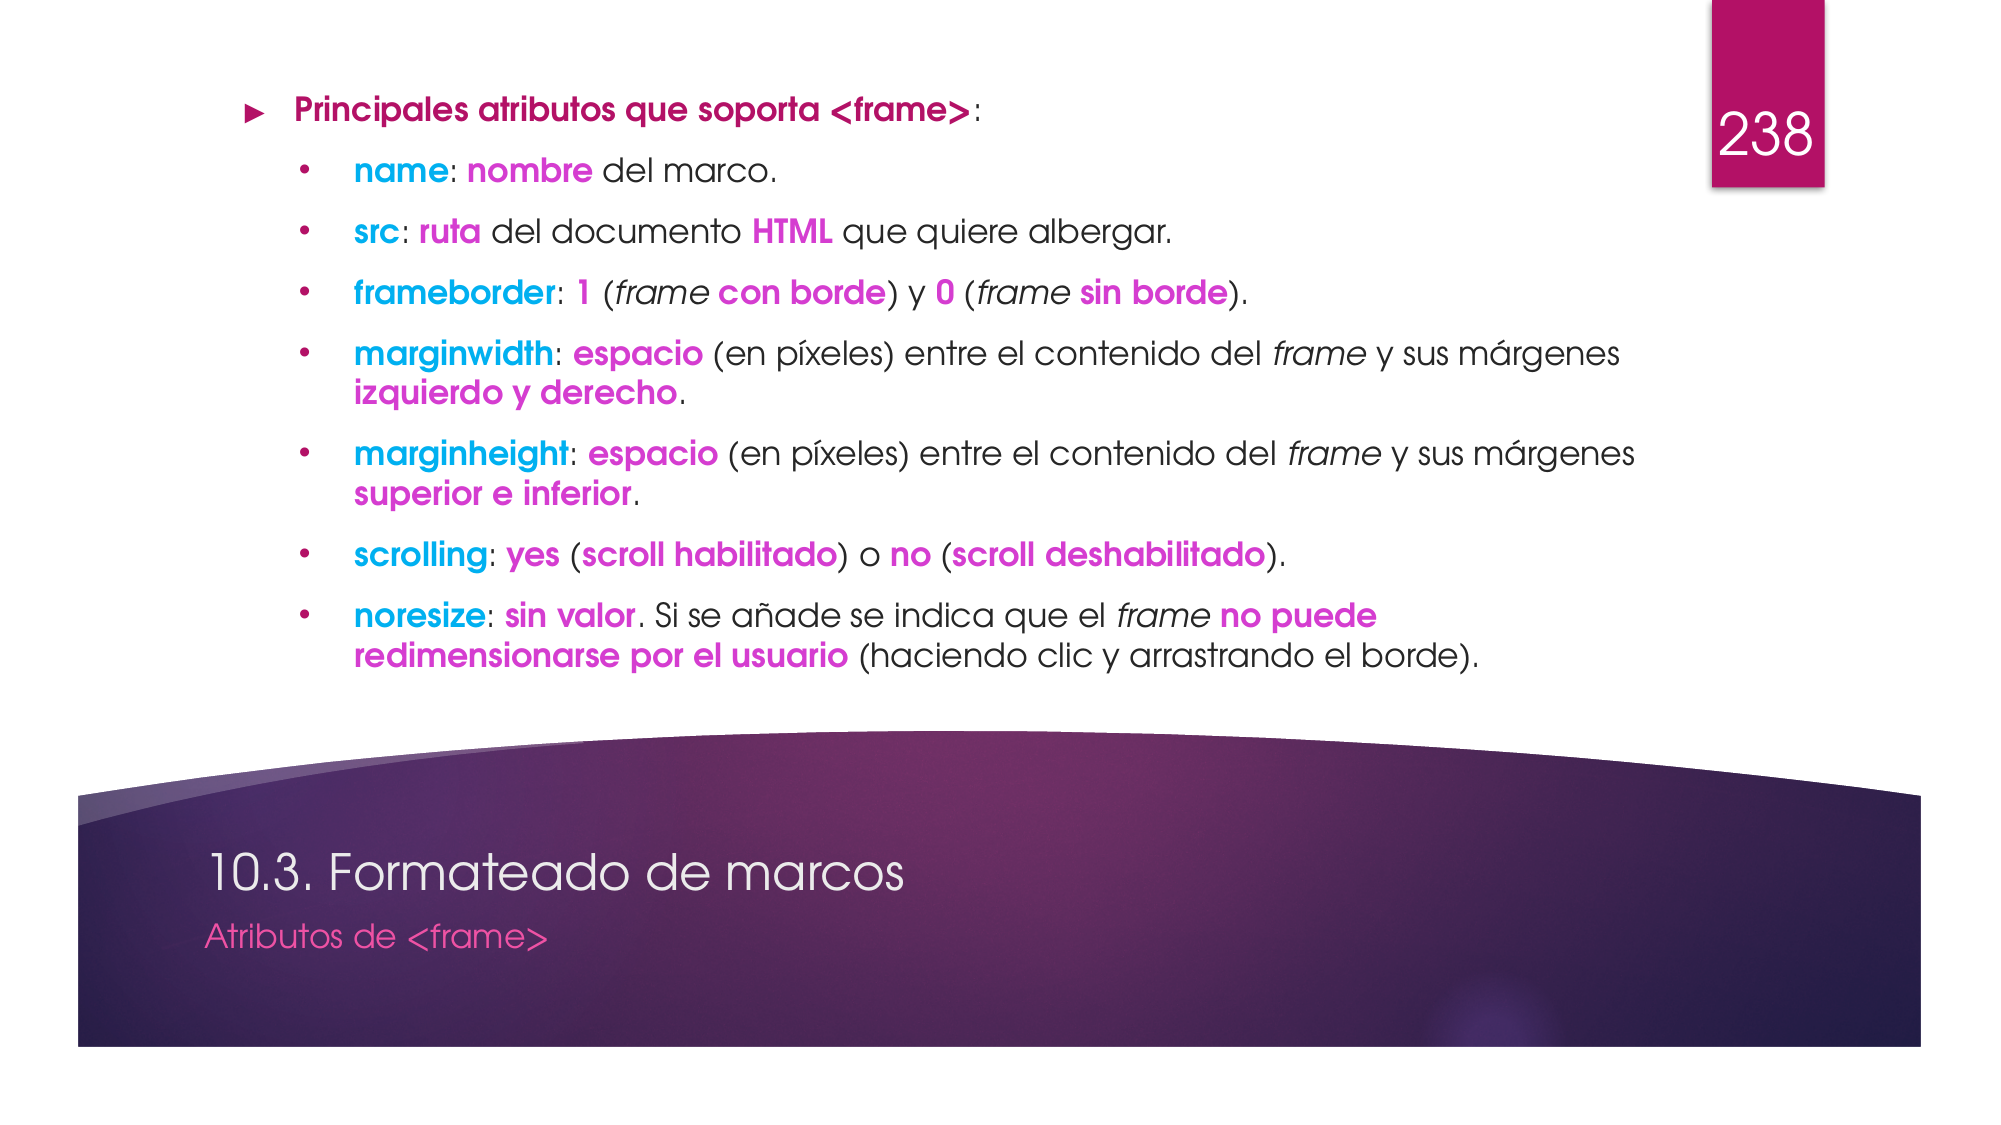

238
Principales atributos que soporta <frame>:
name: nombre del marco.
src: ruta del documento HTML que quiere albergar.
frameborder: 1 (frame con borde) y 0 (frame sin borde).
marginwidth: espacio (en píxeles) entre el contenido del frame y sus márgenes izquierdo y derecho.
marginheight: espacio (en píxeles) entre el contenido del frame y sus márgenes superior e inferior.
scrolling: yes (scroll habilitado) o no (scroll deshabilitado).
noresize: sin valor. Si se añade se indica que el frame no puede redimensionarse por el usuario (haciendo clic y arrastrando el borde).
# 10.3. Formateado de marcos
Atributos de <frame>